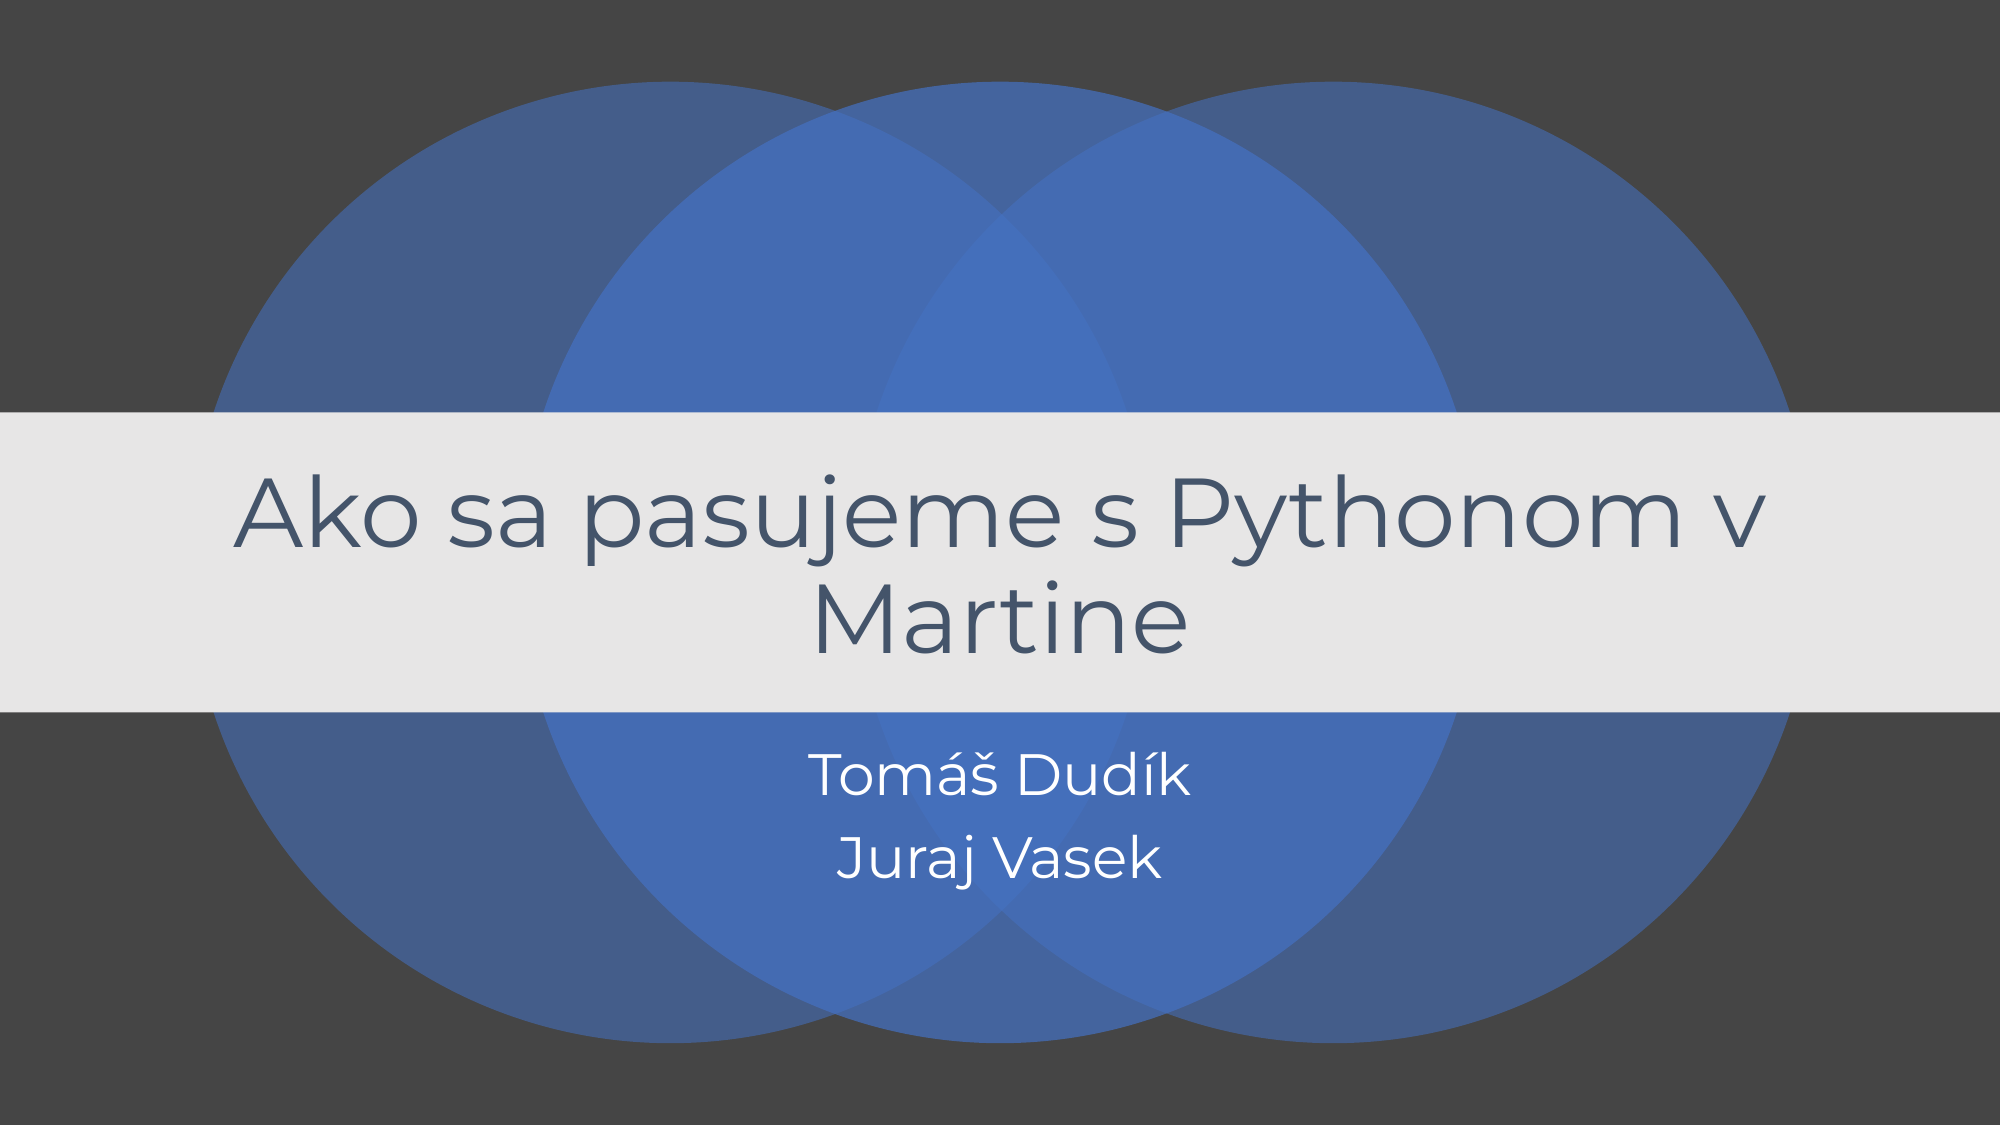

# Ako sa pasujeme s Pythonom v Martine
Tomáš Dudík
Juraj Vasek